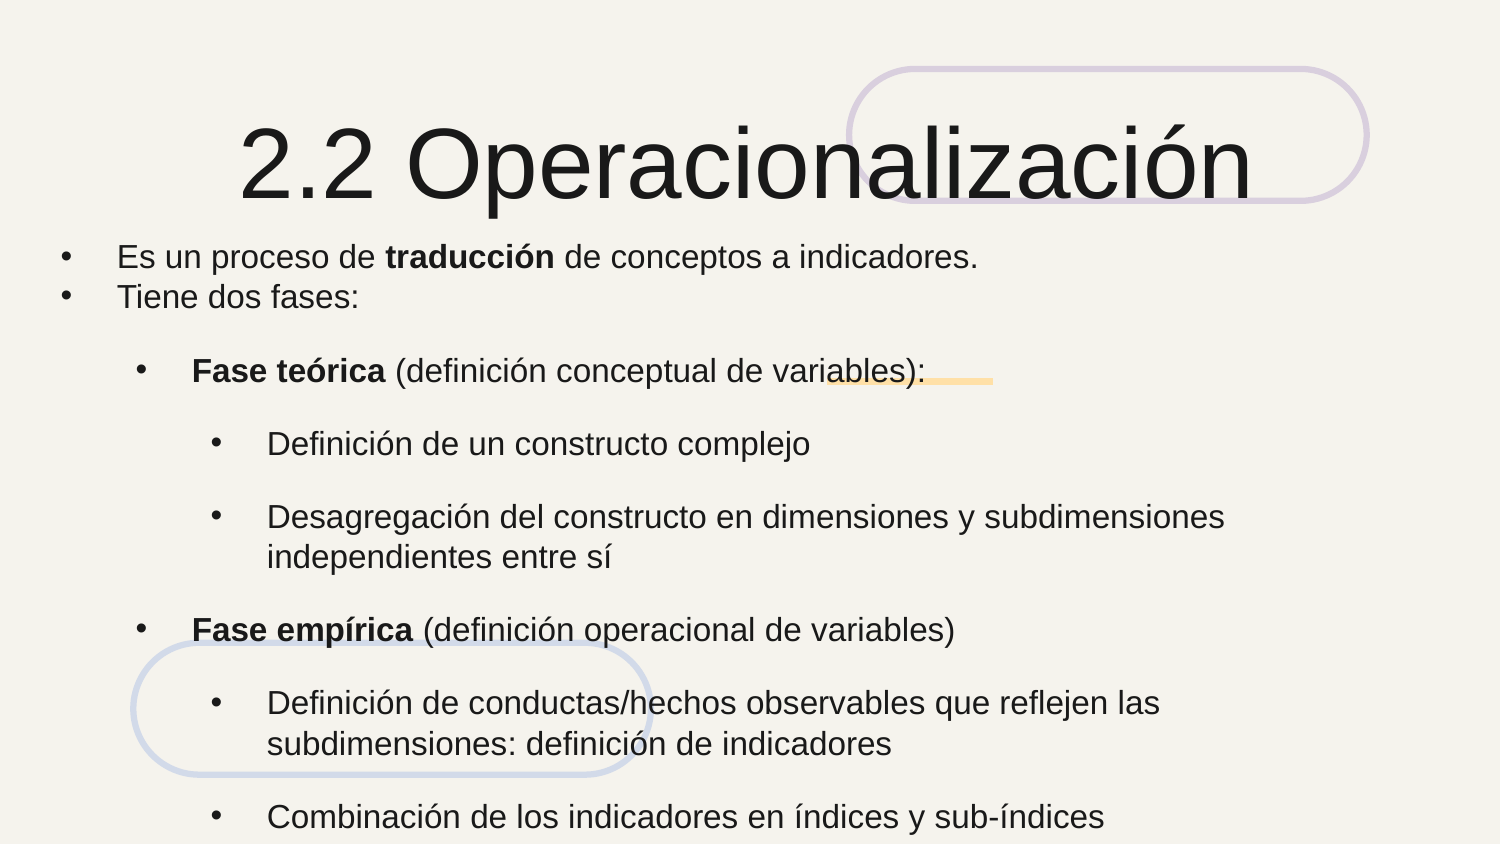

# 2.2 Operacionalización
Es un proceso de traducción de conceptos a indicadores.
Tiene dos fases:
Fase teórica (definición conceptual de variables):
Definición de un constructo complejo
Desagregación del constructo en dimensiones y subdimensiones independientes entre sí
Fase empírica (definición operacional de variables)
Definición de conductas/hechos observables que reflejen las subdimensiones: definición de indicadores
Combinación de los indicadores en índices y sub-índices